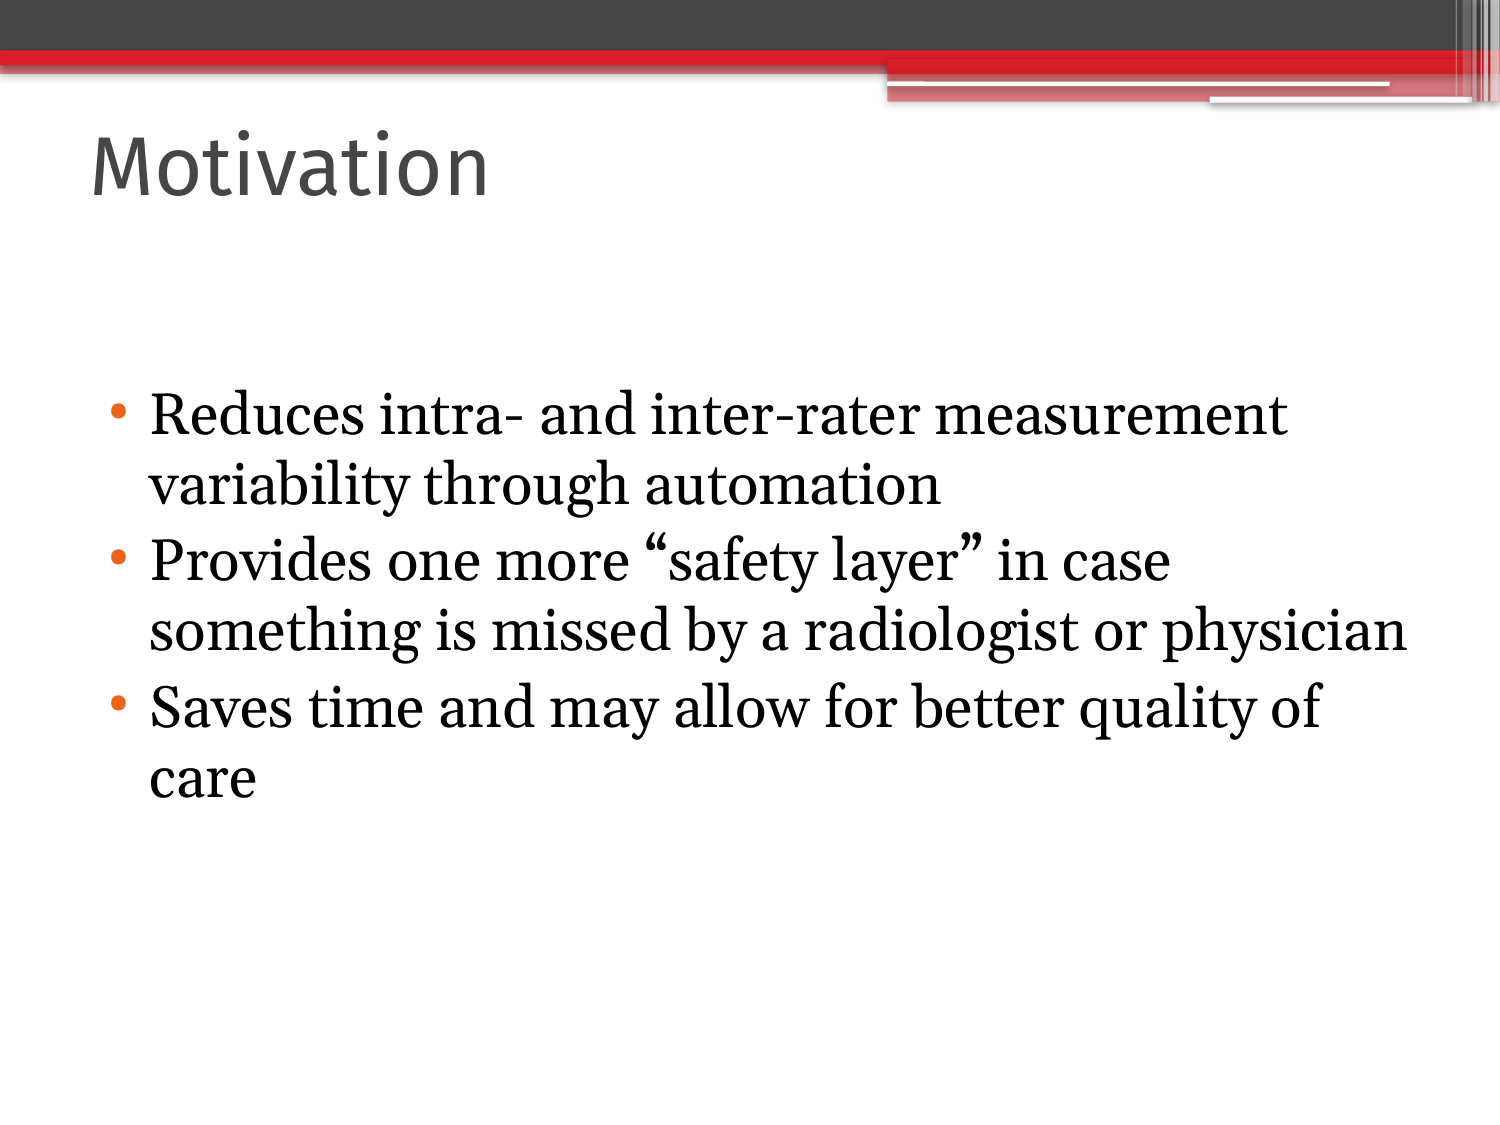

# Motivation
Reduces intra- and inter-rater measurement variability through automation
Provides one more “safety layer” in case something is missed by a radiologist or physician
Saves time and may allow for better quality of care